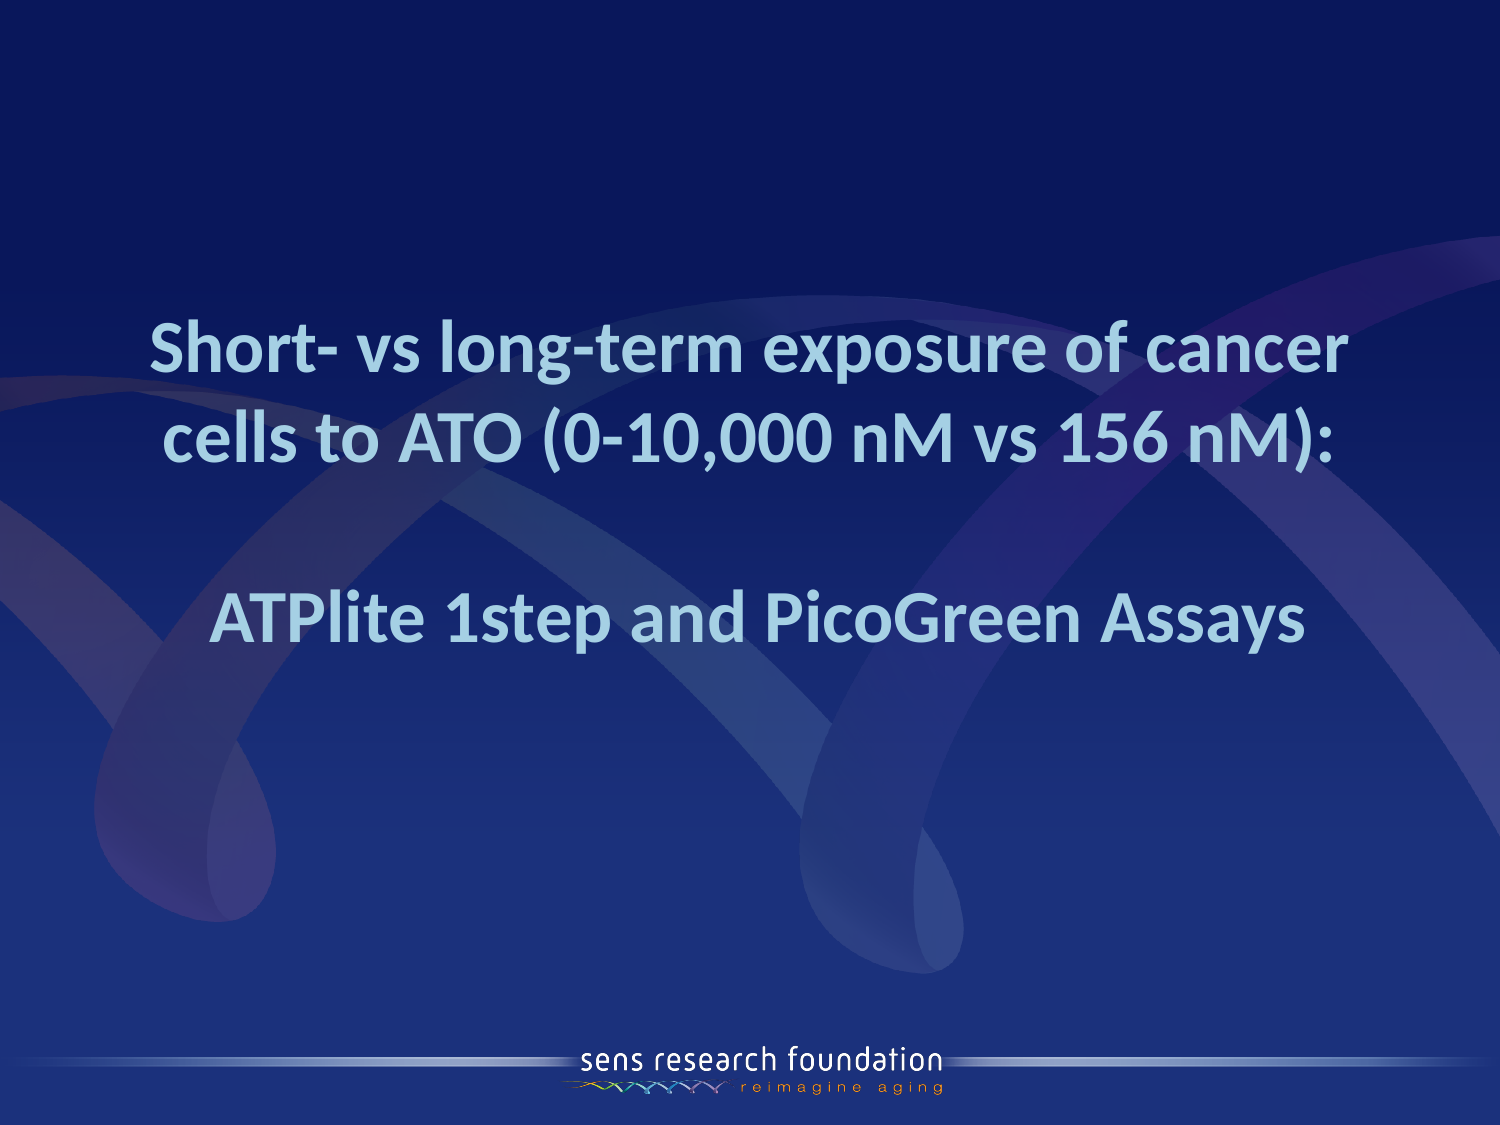

# Short- vs long-term exposure of cancer cells to ATO (0-10,000 nM vs 156 nM): ATPlite 1step and PicoGreen Assays